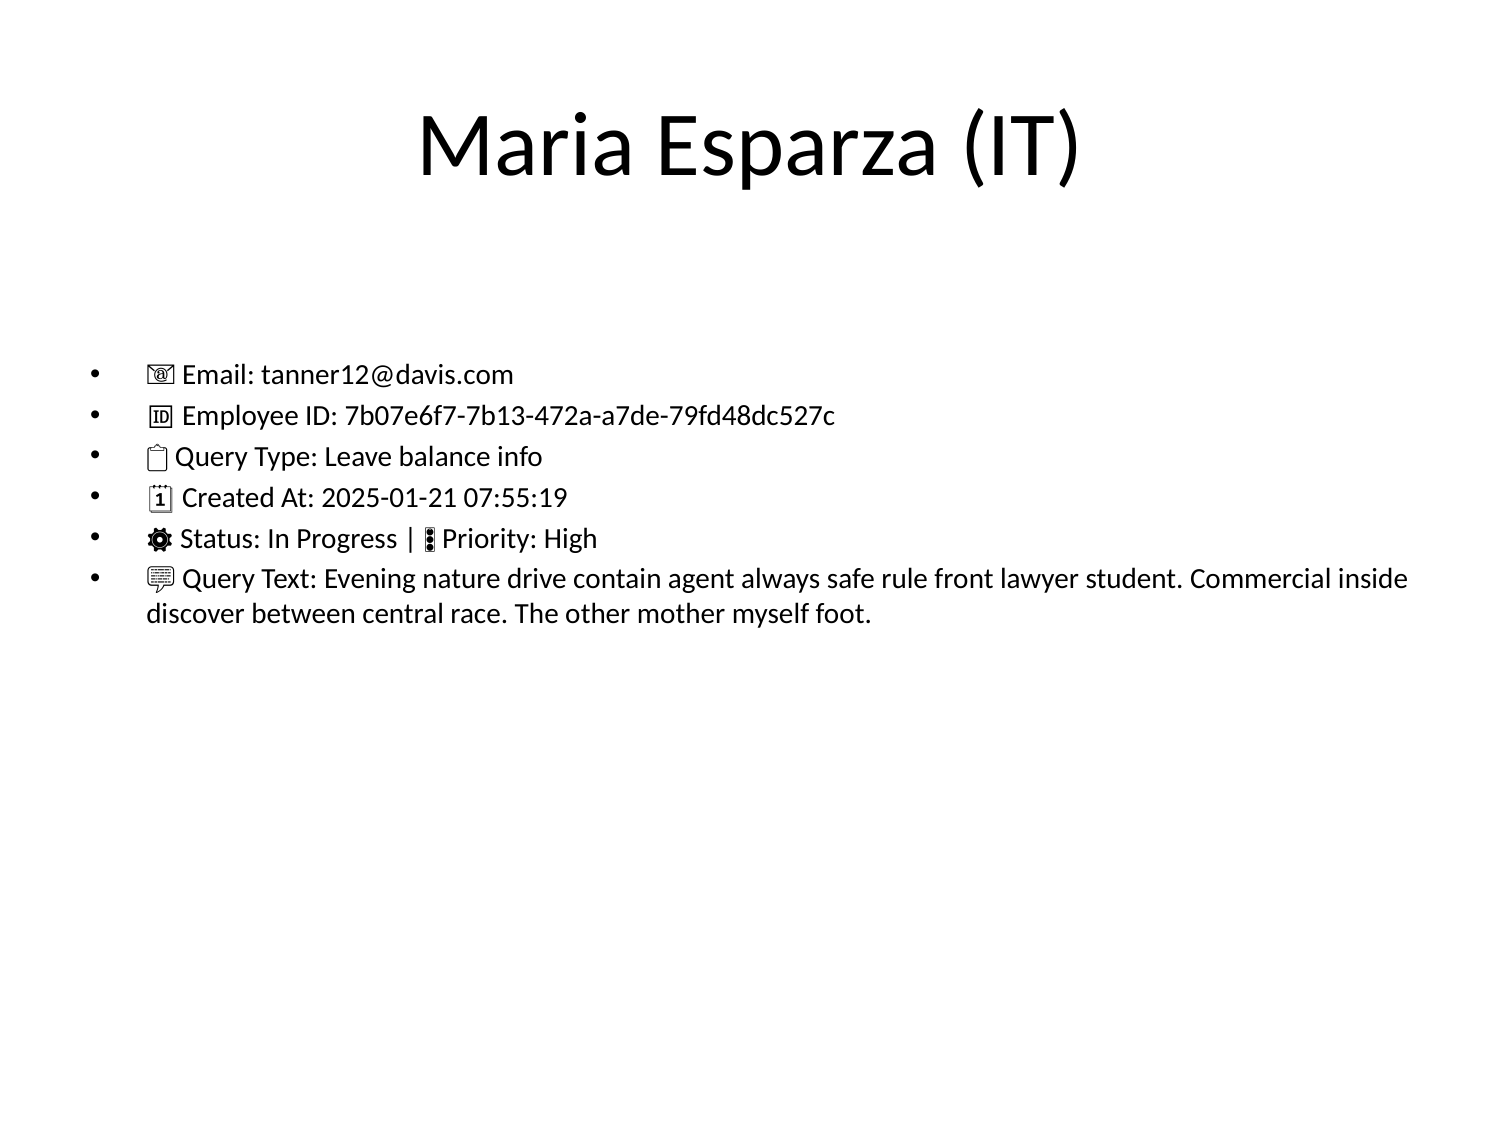

# Maria Esparza (IT)

📧 Email: tanner12@davis.com
🆔 Employee ID: 7b07e6f7-7b13-472a-a7de-79fd48dc527c
📋 Query Type: Leave balance info
🗓 Created At: 2025-01-21 07:55:19
⚙ Status: In Progress | 🚦 Priority: High
💬 Query Text: Evening nature drive contain agent always safe rule front lawyer student. Commercial inside discover between central race. The other mother myself foot.